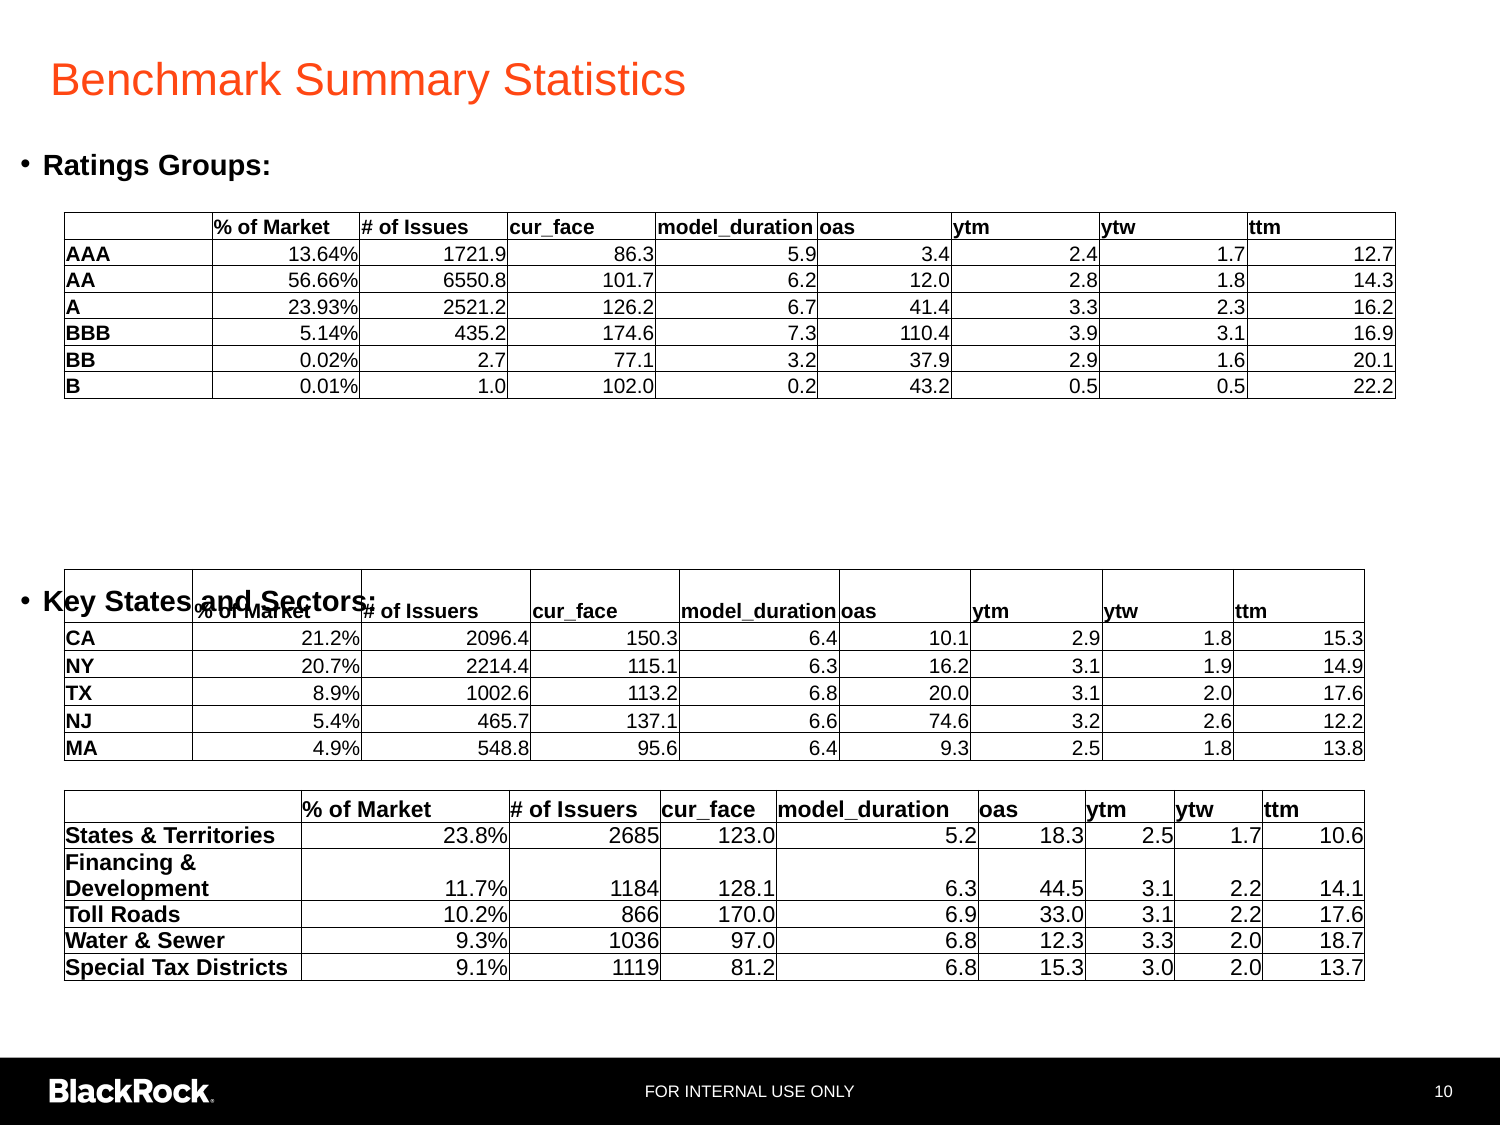

# Benchmark Summary Statistics
Ratings Groups:

Key States and Sectors:

|  | % of Market | # of Issues | cur\_face | model\_duration | oas | ytm | ytw | ttm |
| --- | --- | --- | --- | --- | --- | --- | --- | --- |
| AAA | 13.64% | 1721.9 | 86.3 | 5.9 | 3.4 | 2.4 | 1.7 | 12.7 |
| AA | 56.66% | 6550.8 | 101.7 | 6.2 | 12.0 | 2.8 | 1.8 | 14.3 |
| A | 23.93% | 2521.2 | 126.2 | 6.7 | 41.4 | 3.3 | 2.3 | 16.2 |
| BBB | 5.14% | 435.2 | 174.6 | 7.3 | 110.4 | 3.9 | 3.1 | 16.9 |
| BB | 0.02% | 2.7 | 77.1 | 3.2 | 37.9 | 2.9 | 1.6 | 20.1 |
| B | 0.01% | 1.0 | 102.0 | 0.2 | 43.2 | 0.5 | 0.5 | 22.2 |
|  | % of Market | # of Issuers | cur\_face | model\_duration | oas | ytm | ytw | ttm |
| --- | --- | --- | --- | --- | --- | --- | --- | --- |
| CA | 21.2% | 2096.4 | 150.3 | 6.4 | 10.1 | 2.9 | 1.8 | 15.3 |
| NY | 20.7% | 2214.4 | 115.1 | 6.3 | 16.2 | 3.1 | 1.9 | 14.9 |
| TX | 8.9% | 1002.6 | 113.2 | 6.8 | 20.0 | 3.1 | 2.0 | 17.6 |
| NJ | 5.4% | 465.7 | 137.1 | 6.6 | 74.6 | 3.2 | 2.6 | 12.2 |
| MA | 4.9% | 548.8 | 95.6 | 6.4 | 9.3 | 2.5 | 1.8 | 13.8 |
|  | % of Market | # of Issuers | cur\_face | model\_duration | oas | ytm | ytw | ttm |
| --- | --- | --- | --- | --- | --- | --- | --- | --- |
| States & Territories | 23.8% | 2685 | 123.0 | 5.2 | 18.3 | 2.5 | 1.7 | 10.6 |
| Financing & Development | 11.7% | 1184 | 128.1 | 6.3 | 44.5 | 3.1 | 2.2 | 14.1 |
| Toll Roads | 10.2% | 866 | 170.0 | 6.9 | 33.0 | 3.1 | 2.2 | 17.6 |
| Water & Sewer | 9.3% | 1036 | 97.0 | 6.8 | 12.3 | 3.3 | 2.0 | 18.7 |
| Special Tax Districts | 9.1% | 1119 | 81.2 | 6.8 | 15.3 | 3.0 | 2.0 | 13.7 |
For internal use only
10